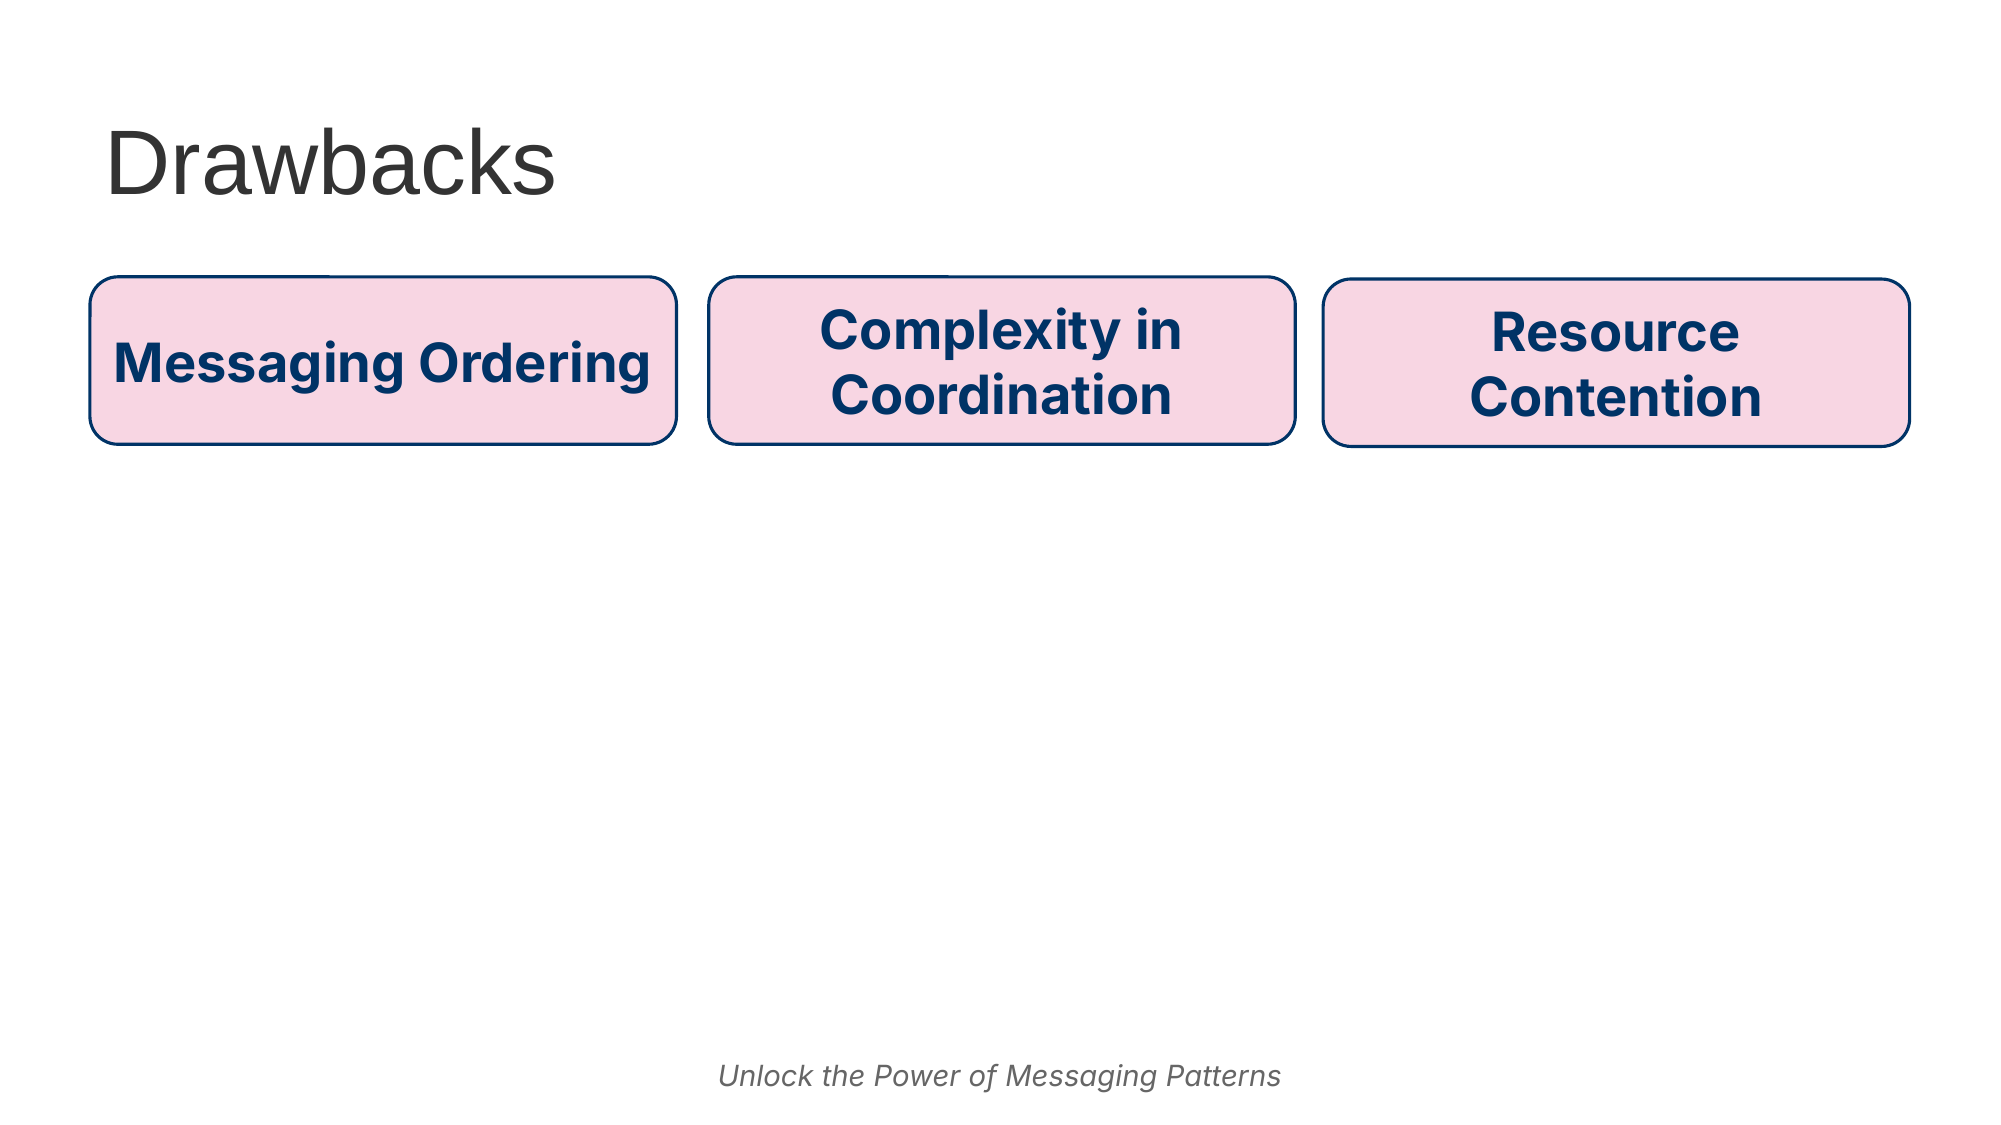

# Drawbacks
Messaging Ordering
Complexity in Coordination
Resource Contention